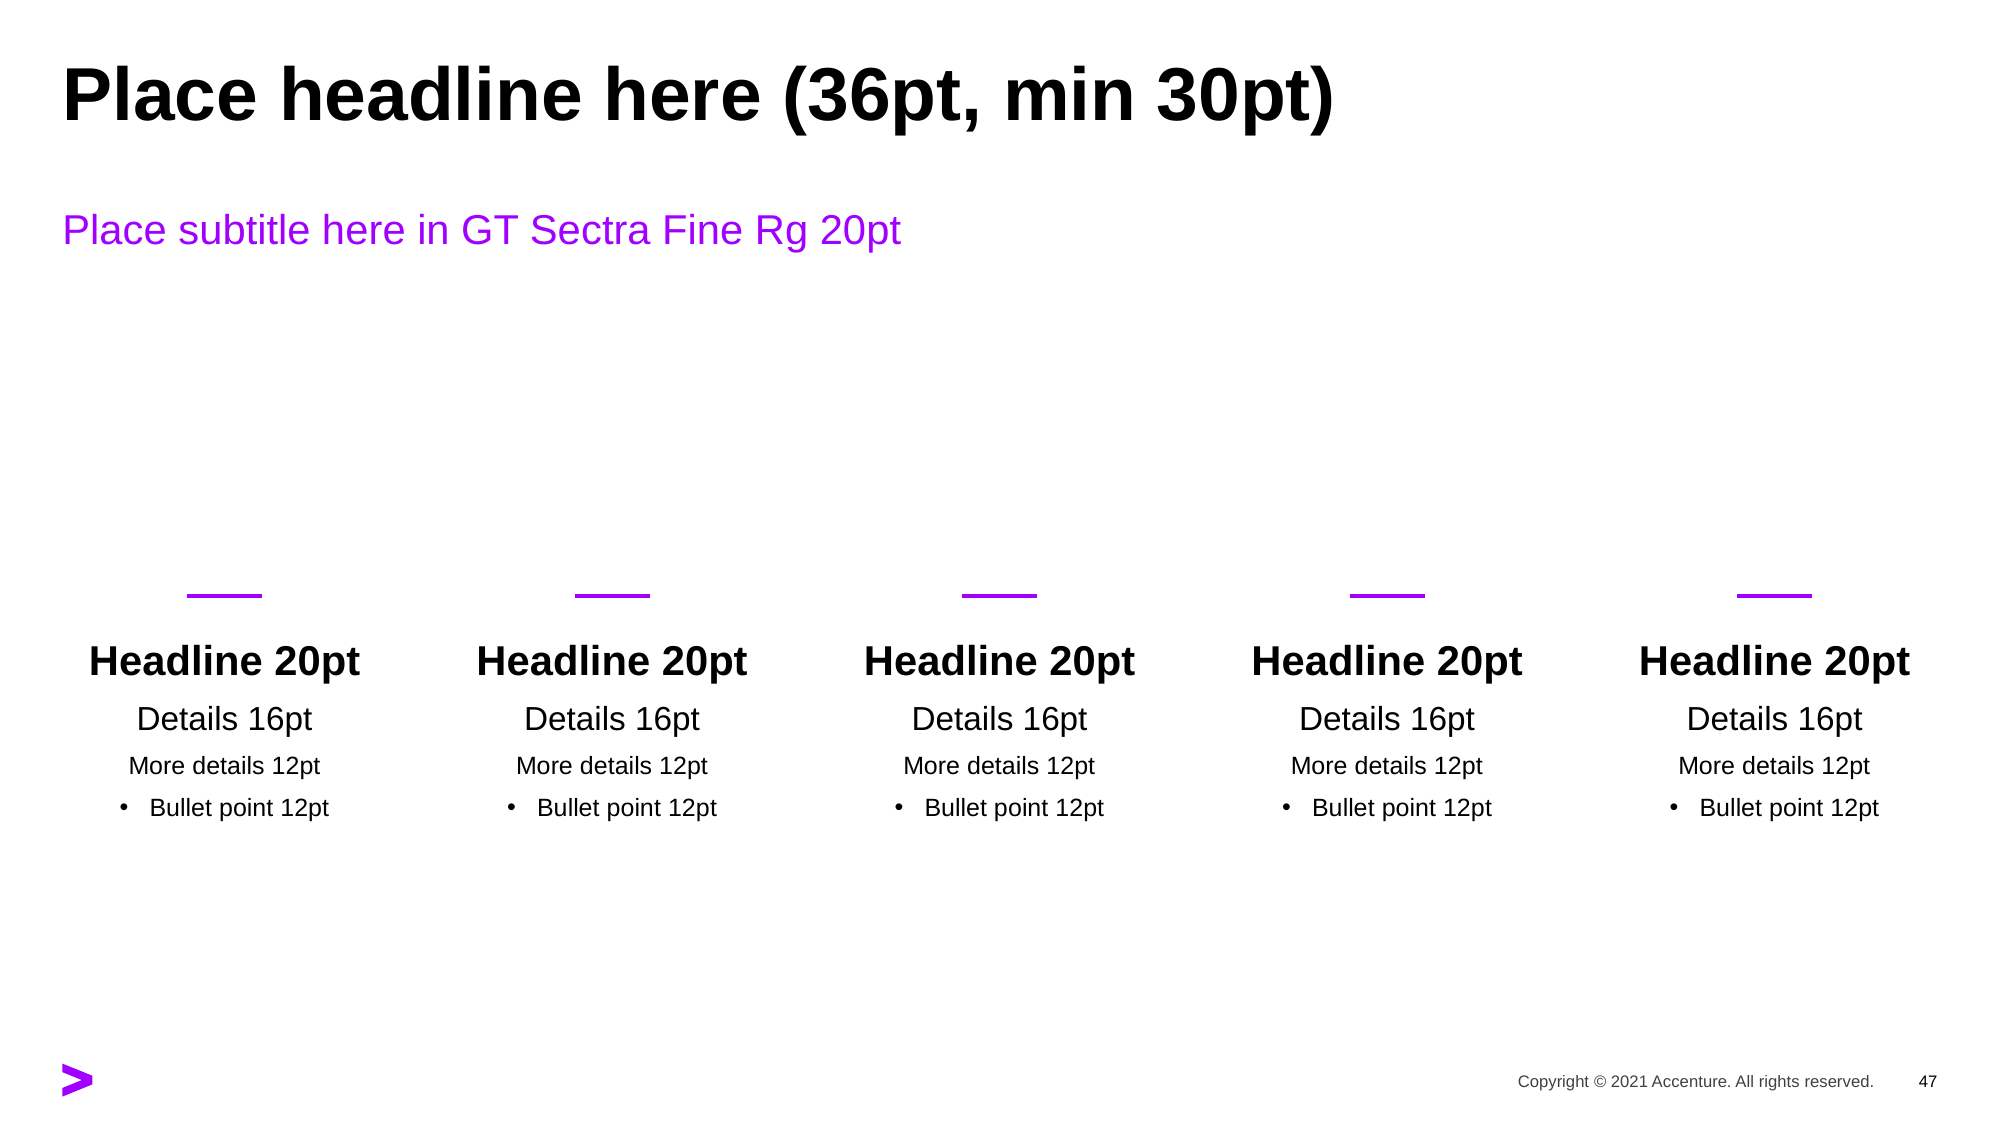

# Place headline here (36pt, min 30pt)
Place subtitle here in GT Sectra Fine Rg 20pt

Headline 20pt
Details 16pt
More details 12pt
Bullet point 12pt
Headline 20pt
Details 16pt
More details 12pt
Bullet point 12pt
Headline 20pt
Details 16pt
More details 12pt
Bullet point 12pt
Headline 20pt
Details 16pt
More details 12pt
Bullet point 12pt
Headline 20pt
Details 16pt
More details 12pt
Bullet point 12pt
Copyright © 2021 Accenture. All rights reserved.
47